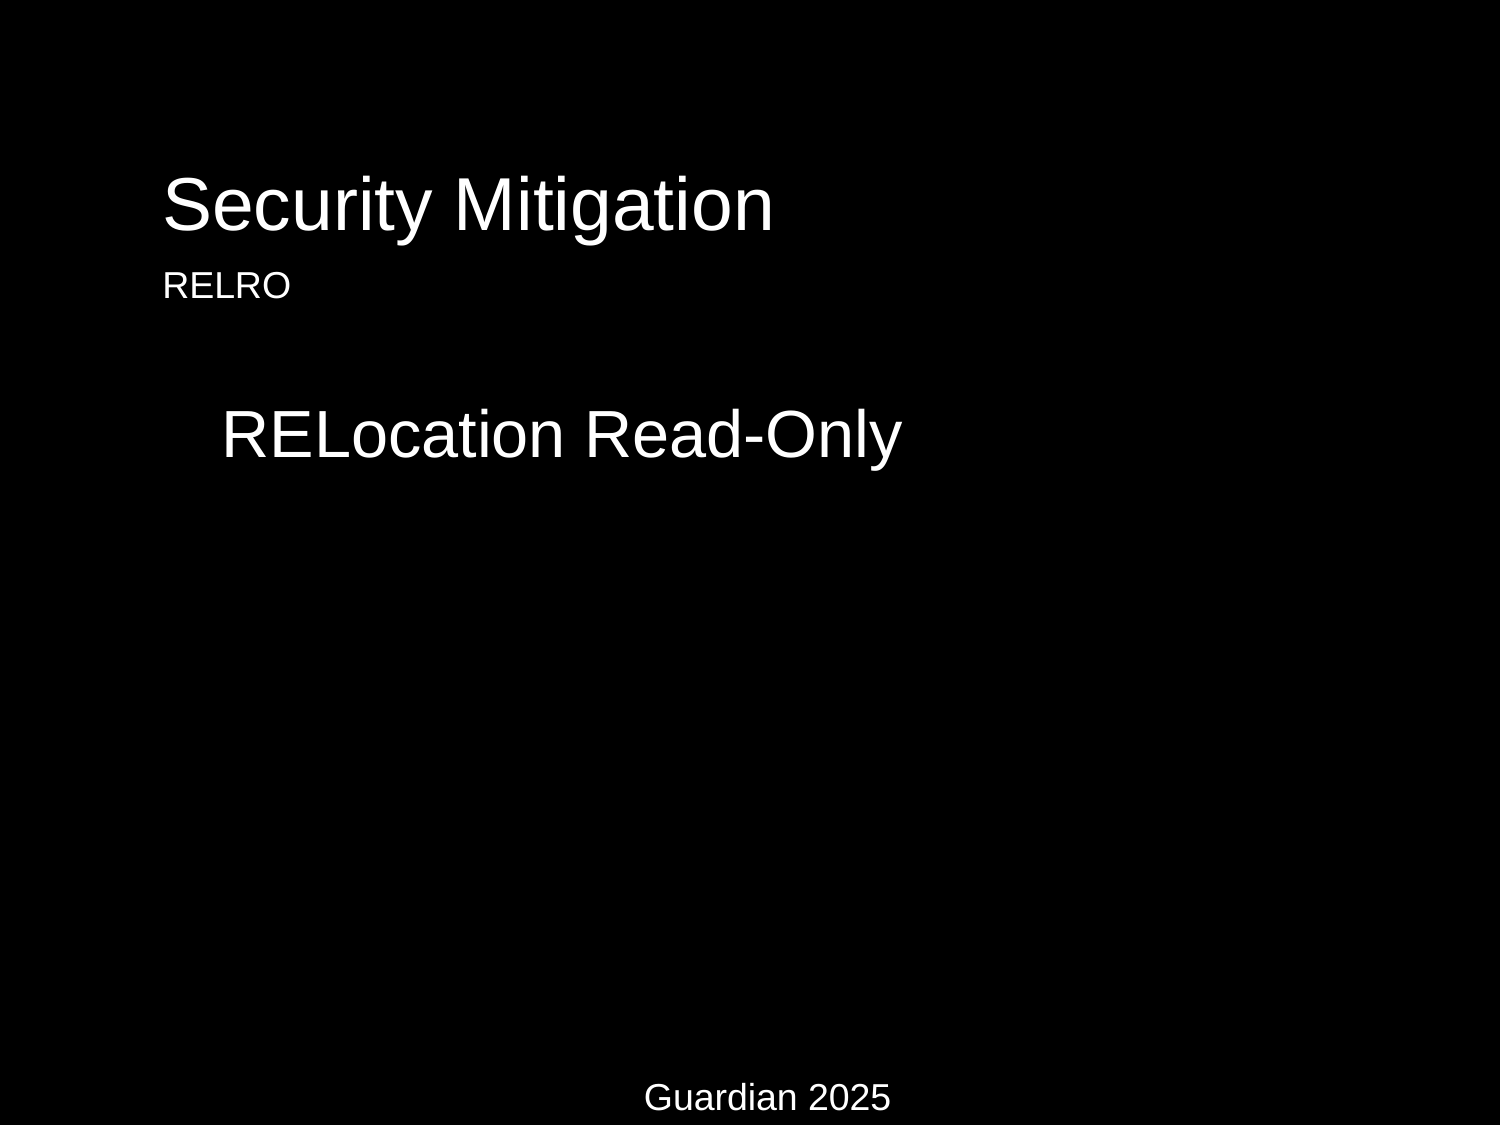

Security Mitigation
RELRO
RELocation Read-Only

Guardian 2025